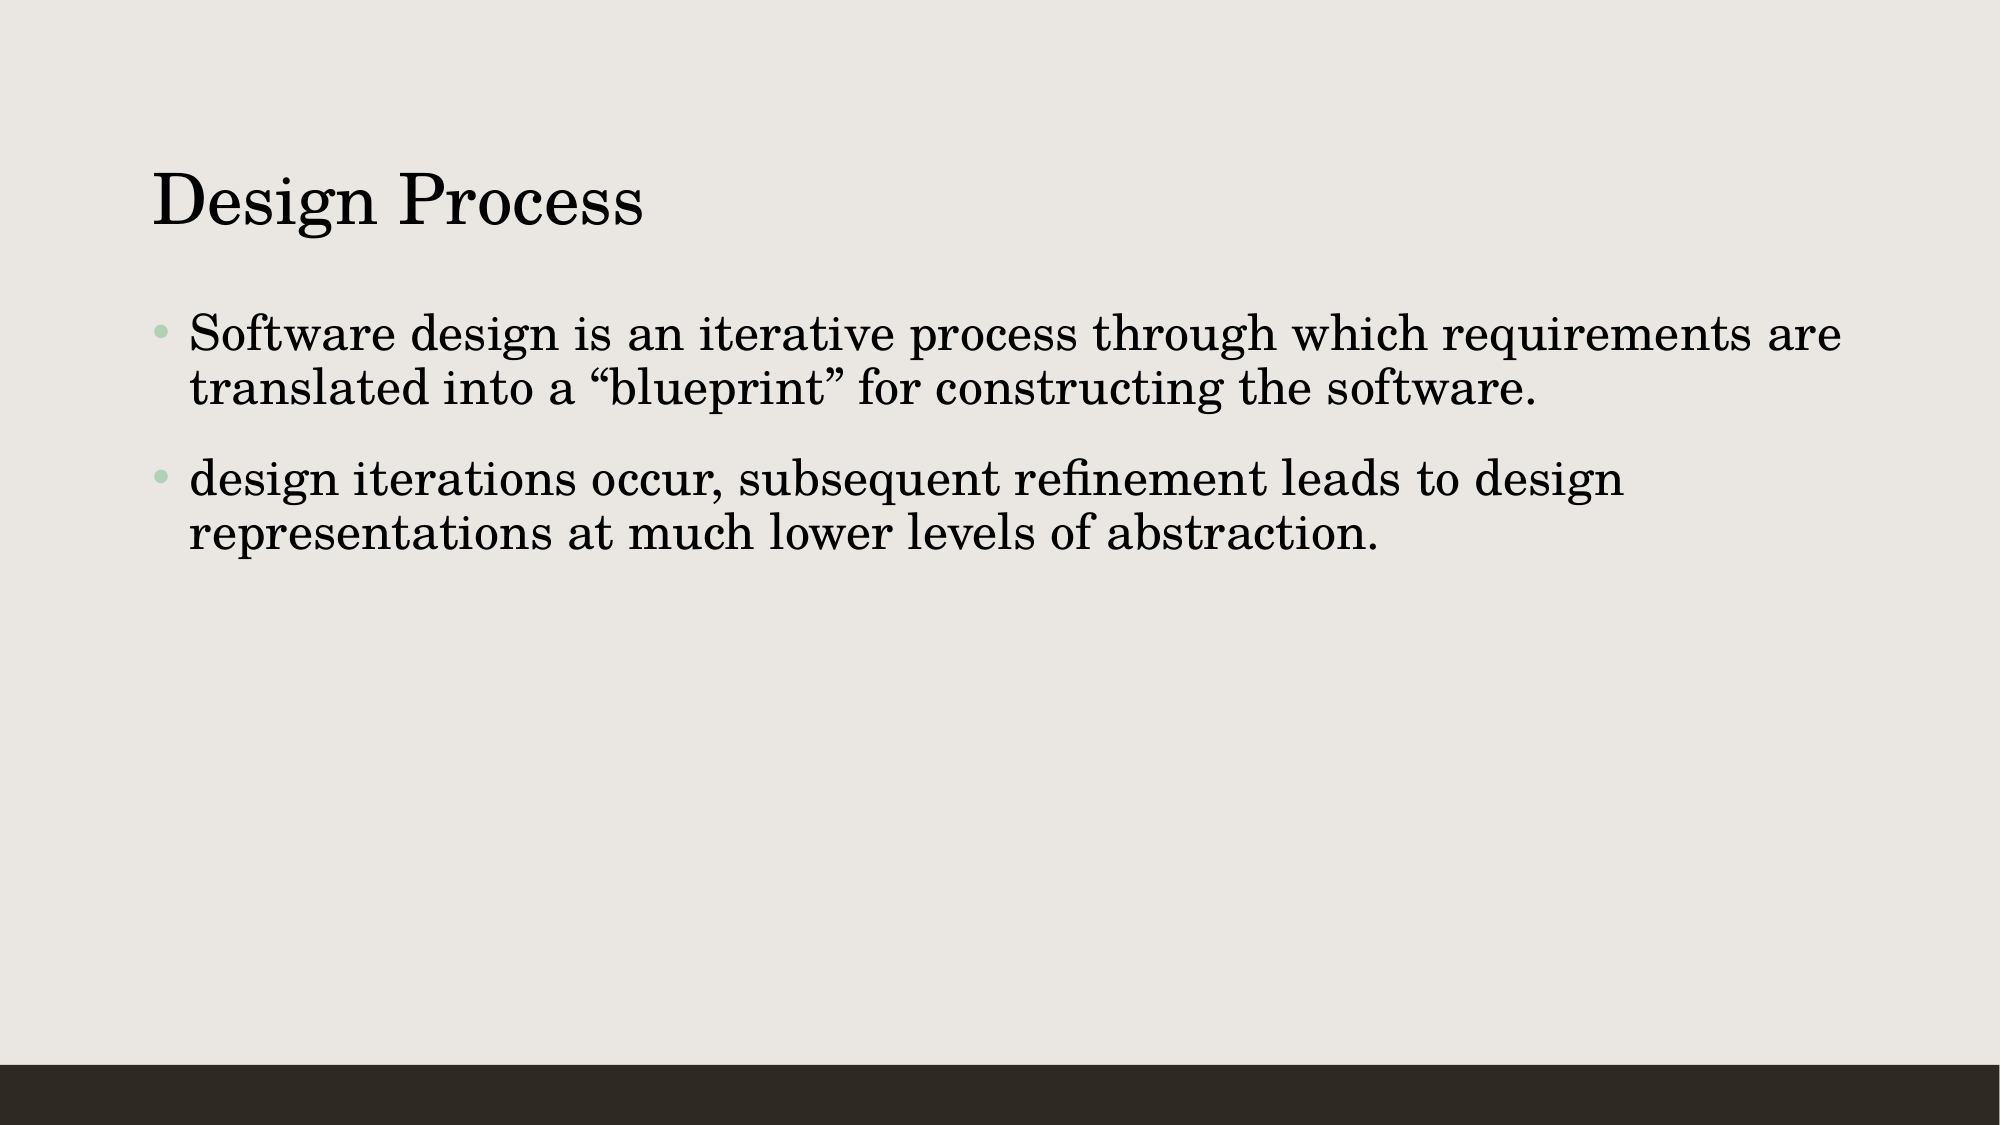

# Design Process
Software design is an iterative process through which requirements are translated into a “blueprint” for constructing the software.
design iterations occur, subsequent refinement leads to design representations at much lower levels of abstraction.